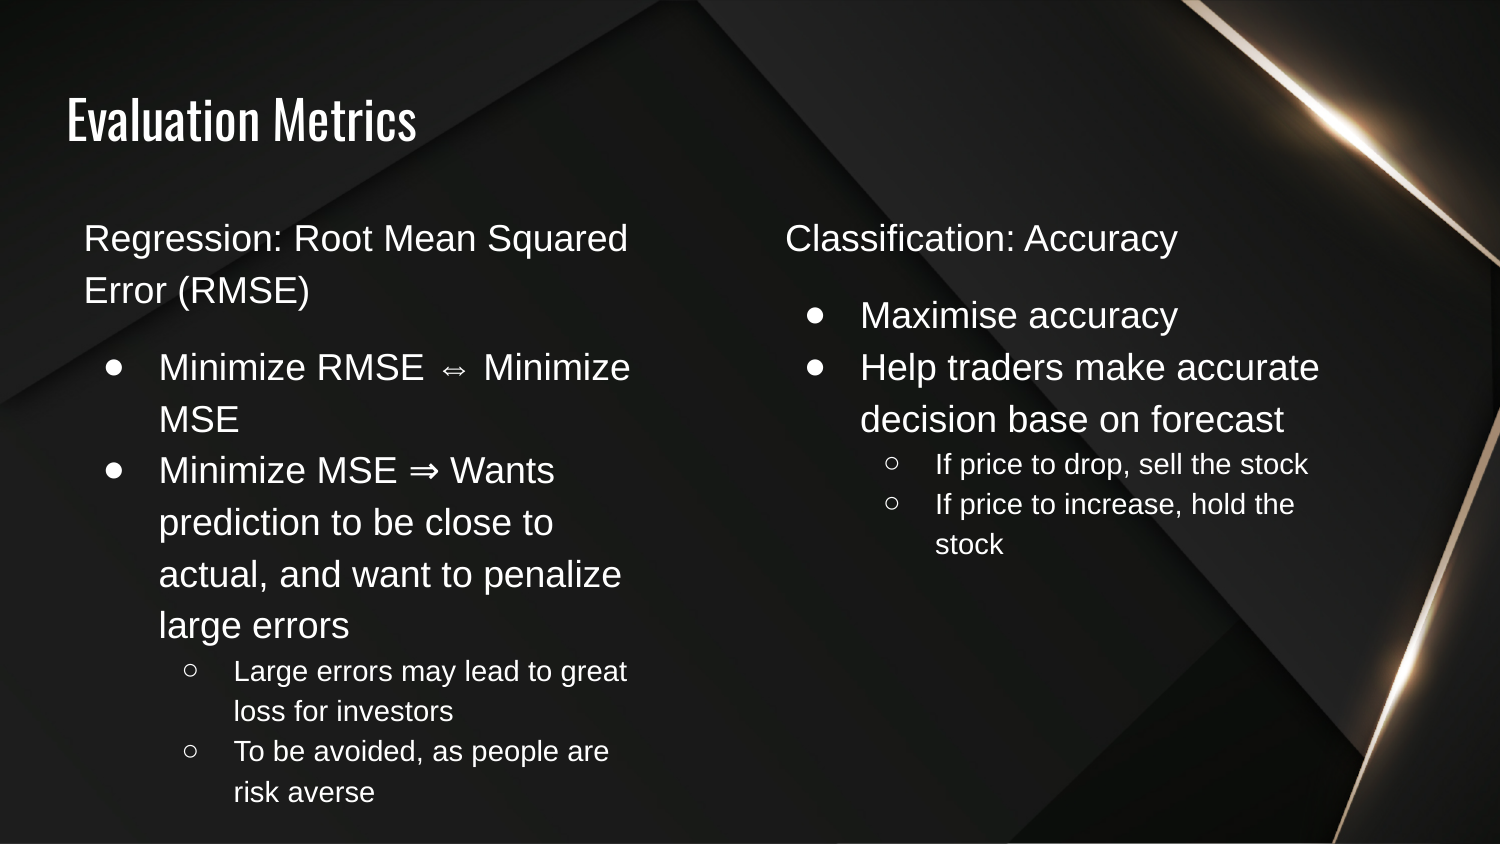

# Evaluation Metrics
Regression: Root Mean Squared Error (RMSE)
Minimize RMSE ⇔ Minimize MSE
Minimize MSE ⇒ Wants prediction to be close to actual, and want to penalize large errors
Large errors may lead to great loss for investors
To be avoided, as people are risk averse
Classification: Accuracy
Maximise accuracy
Help traders make accurate decision base on forecast
If price to drop, sell the stock
If price to increase, hold the stock